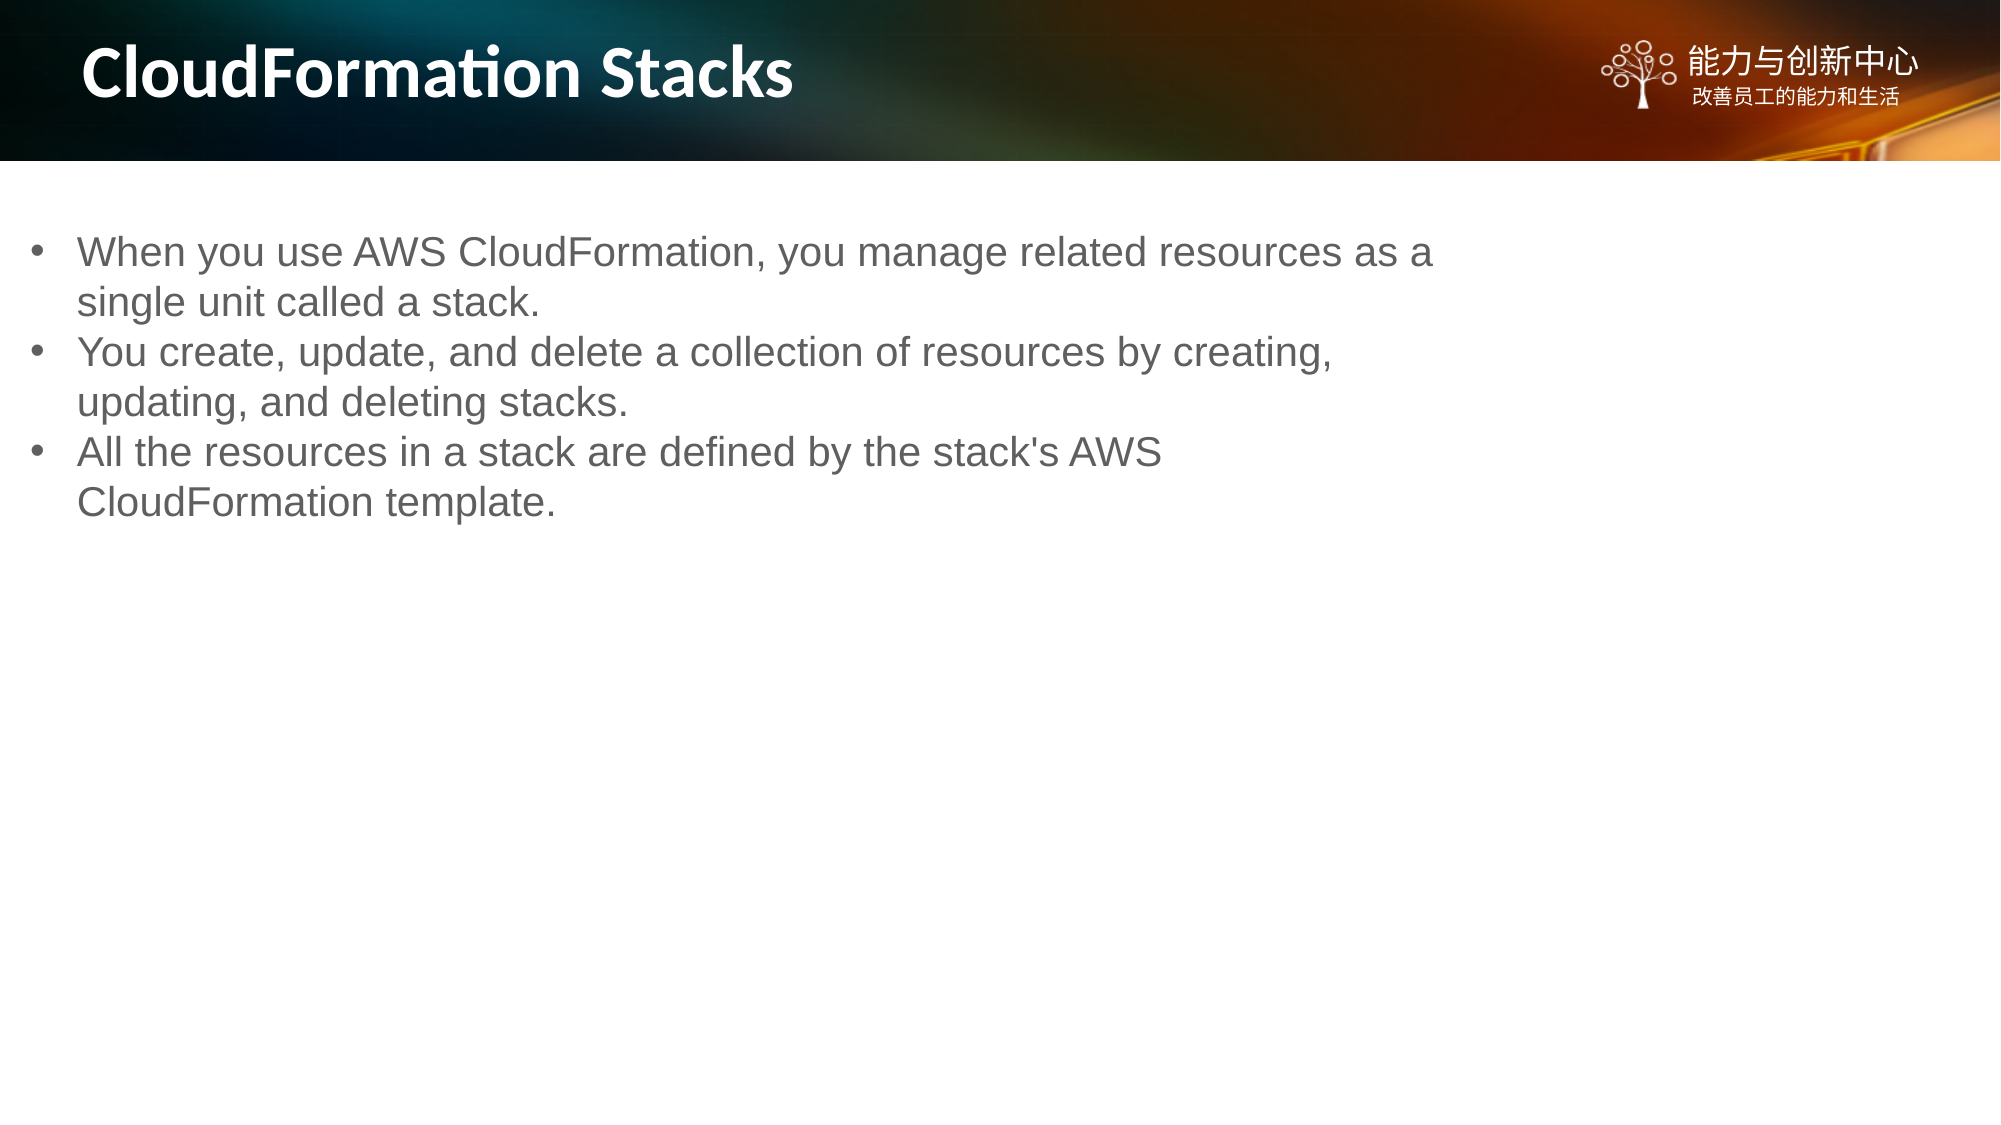

CloudFormation Stacks
When you use AWS CloudFormation, you manage related resources as a single unit called a stack.
You create, update, and delete a collection of resources by creating, updating, and deleting stacks.
All the resources in a stack are defined by the stack's AWS CloudFormation template.